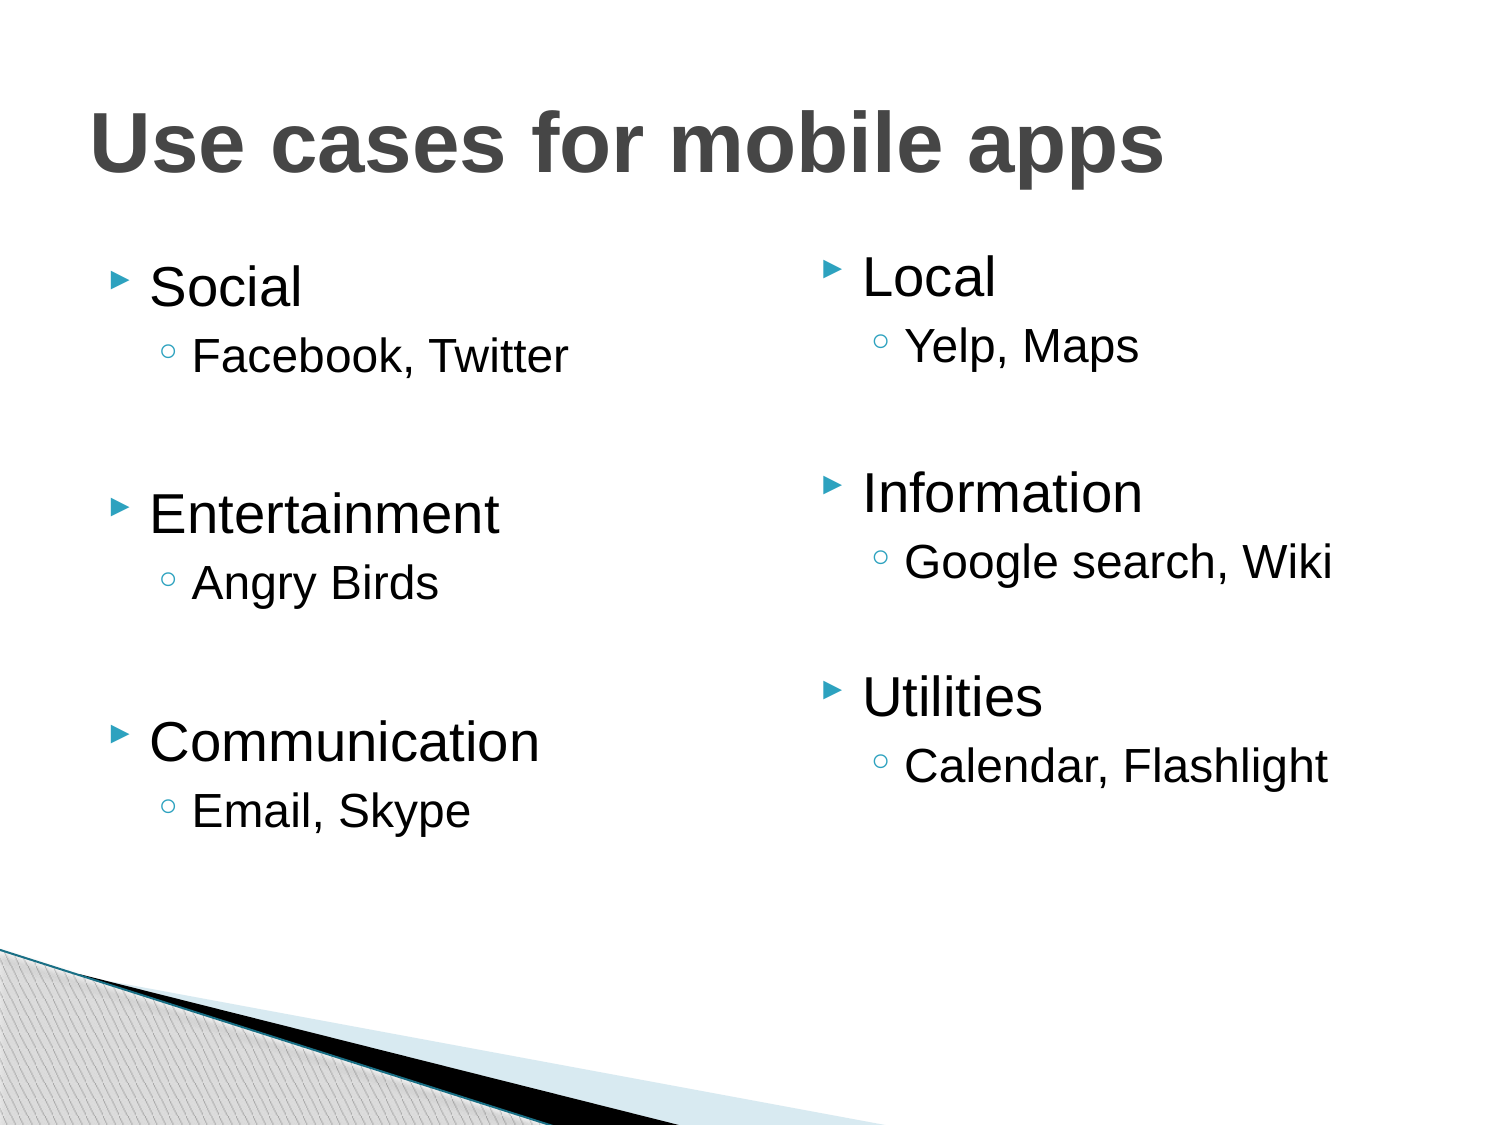

# Use cases for mobile apps
Local
Yelp, Maps

Information
Google search, Wiki

Utilities
Calendar, Flashlight

Social
Facebook, Twitter

Entertainment
Angry Birds

Communication
Email, Skype